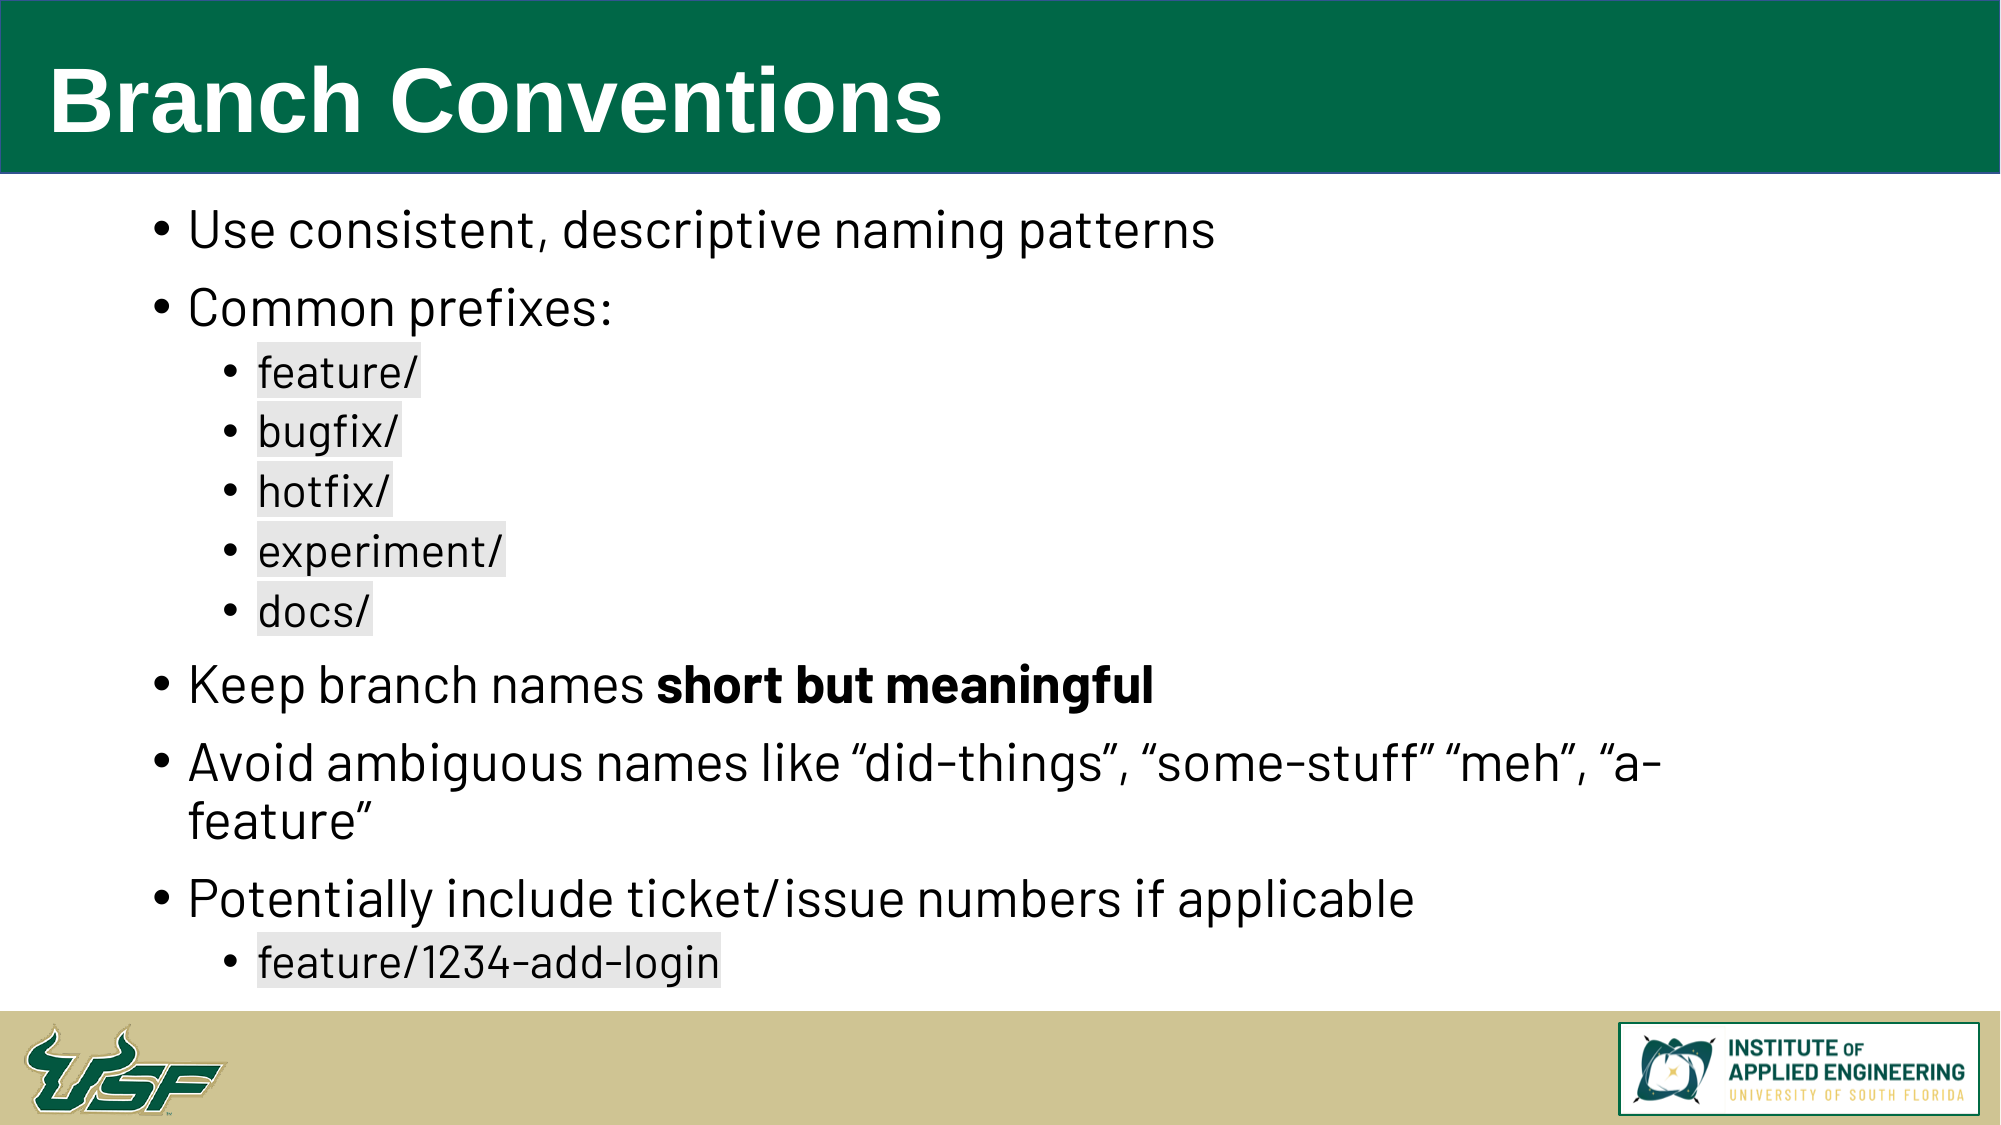

# Branch Conventions
Use consistent, descriptive naming patterns
Common prefixes:
feature/
bugfix/
hotfix/
experiment/
docs/
Keep branch names short but meaningful
Avoid ambiguous names like “did-things”, “some-stuff” “meh”, “a-feature”
Potentially include ticket/issue numbers if applicable
feature/1234-add-login